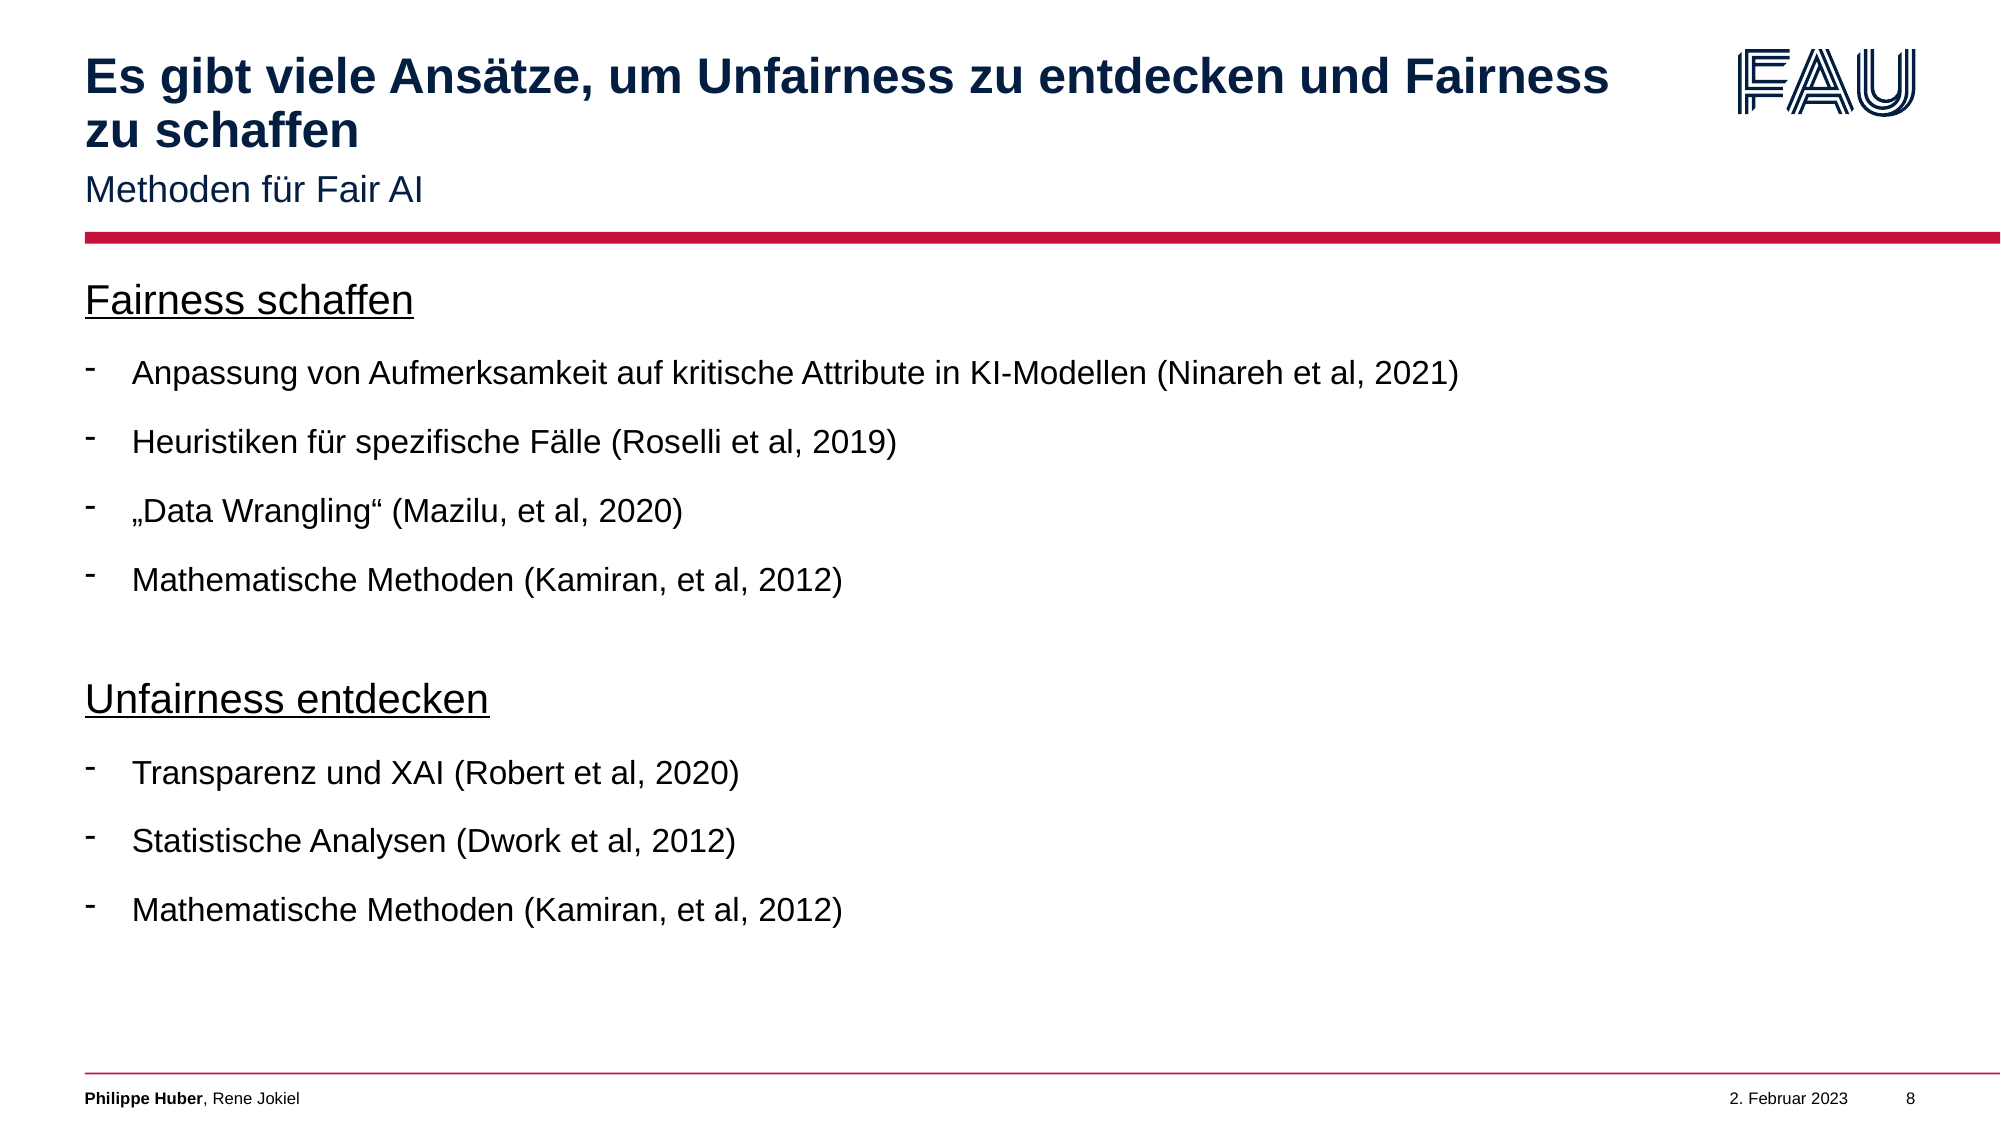

# Es gibt viele Ansätze, um Unfairness zu entdecken und Fairness zu schaffen
Methoden für Fair AI
Fairness schaffen
Anpassung von Aufmerksamkeit auf kritische Attribute in KI-Modellen (Ninareh et al, 2021)
Heuristiken für spezifische Fälle (Roselli et al, 2019)
„Data Wrangling“ (Mazilu, et al, 2020)
Mathematische Methoden (Kamiran, et al, 2012)
Unfairness entdecken
Transparenz und XAI (Robert et al, 2020)
Statistische Analysen (Dwork et al, 2012)
Mathematische Methoden (Kamiran, et al, 2012)

Philippe Huber, Rene Jokiel
2. Februar 2023
8